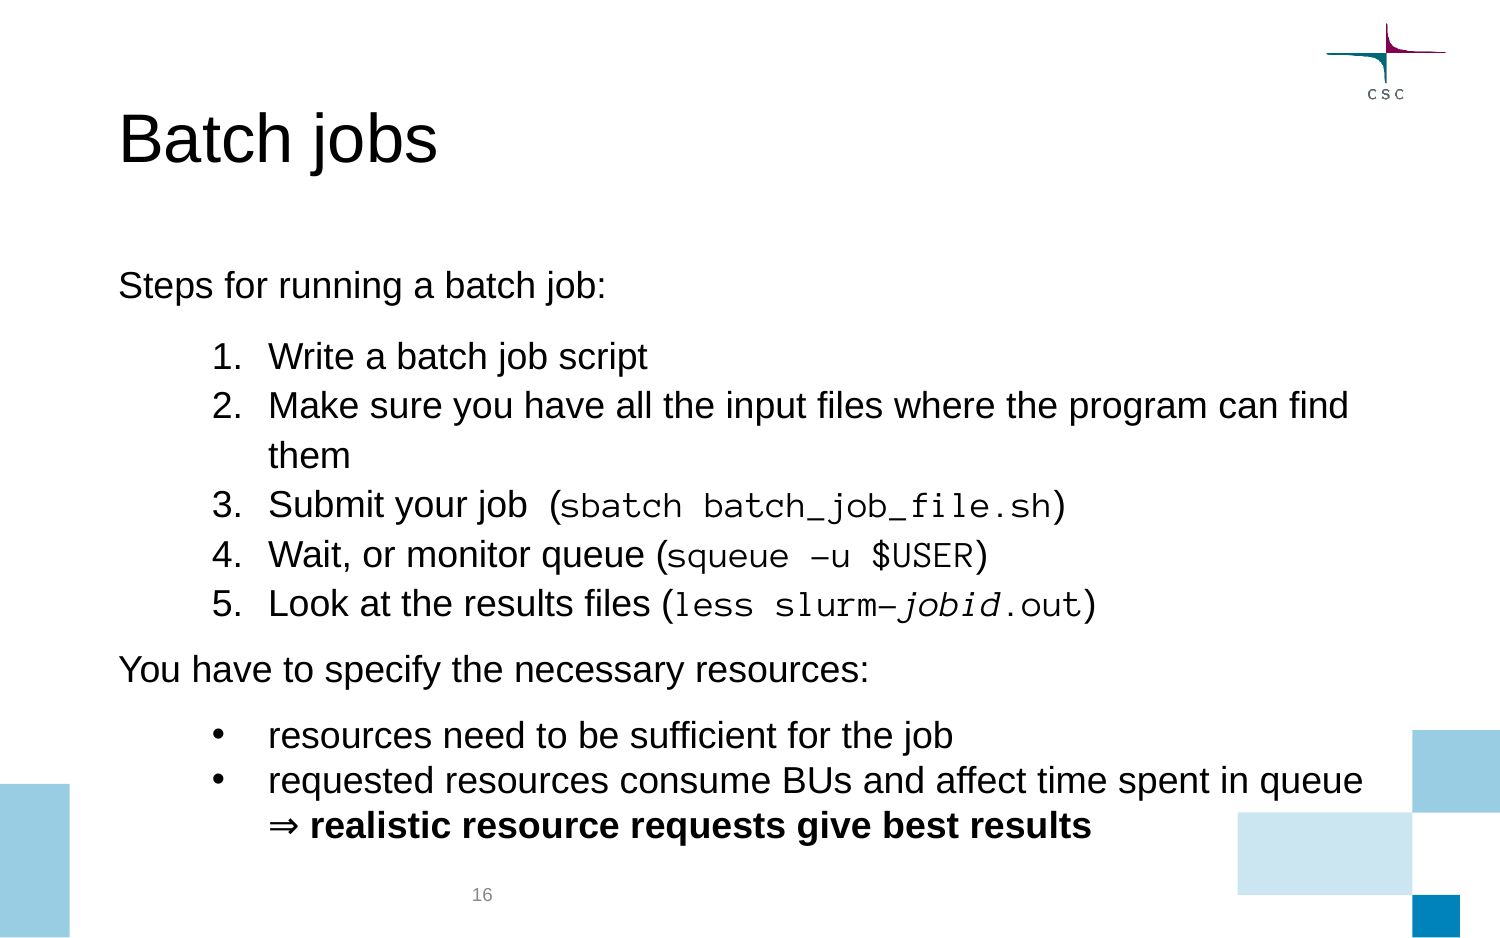

# Batch jobs
Steps for running a batch job:
Write a batch job script
Make sure you have all the input files where the program can find them
Submit your job  (sbatch batch_job_file.sh)
Wait, or monitor queue (squeue -u $USER)
Look at the results files (less slurm-jobid.out)
You have to specify the necessary resources:
resources need to be sufficient for the job
requested resources consume BUs and affect time spent in queue
⇒ realistic resource requests give best results

16